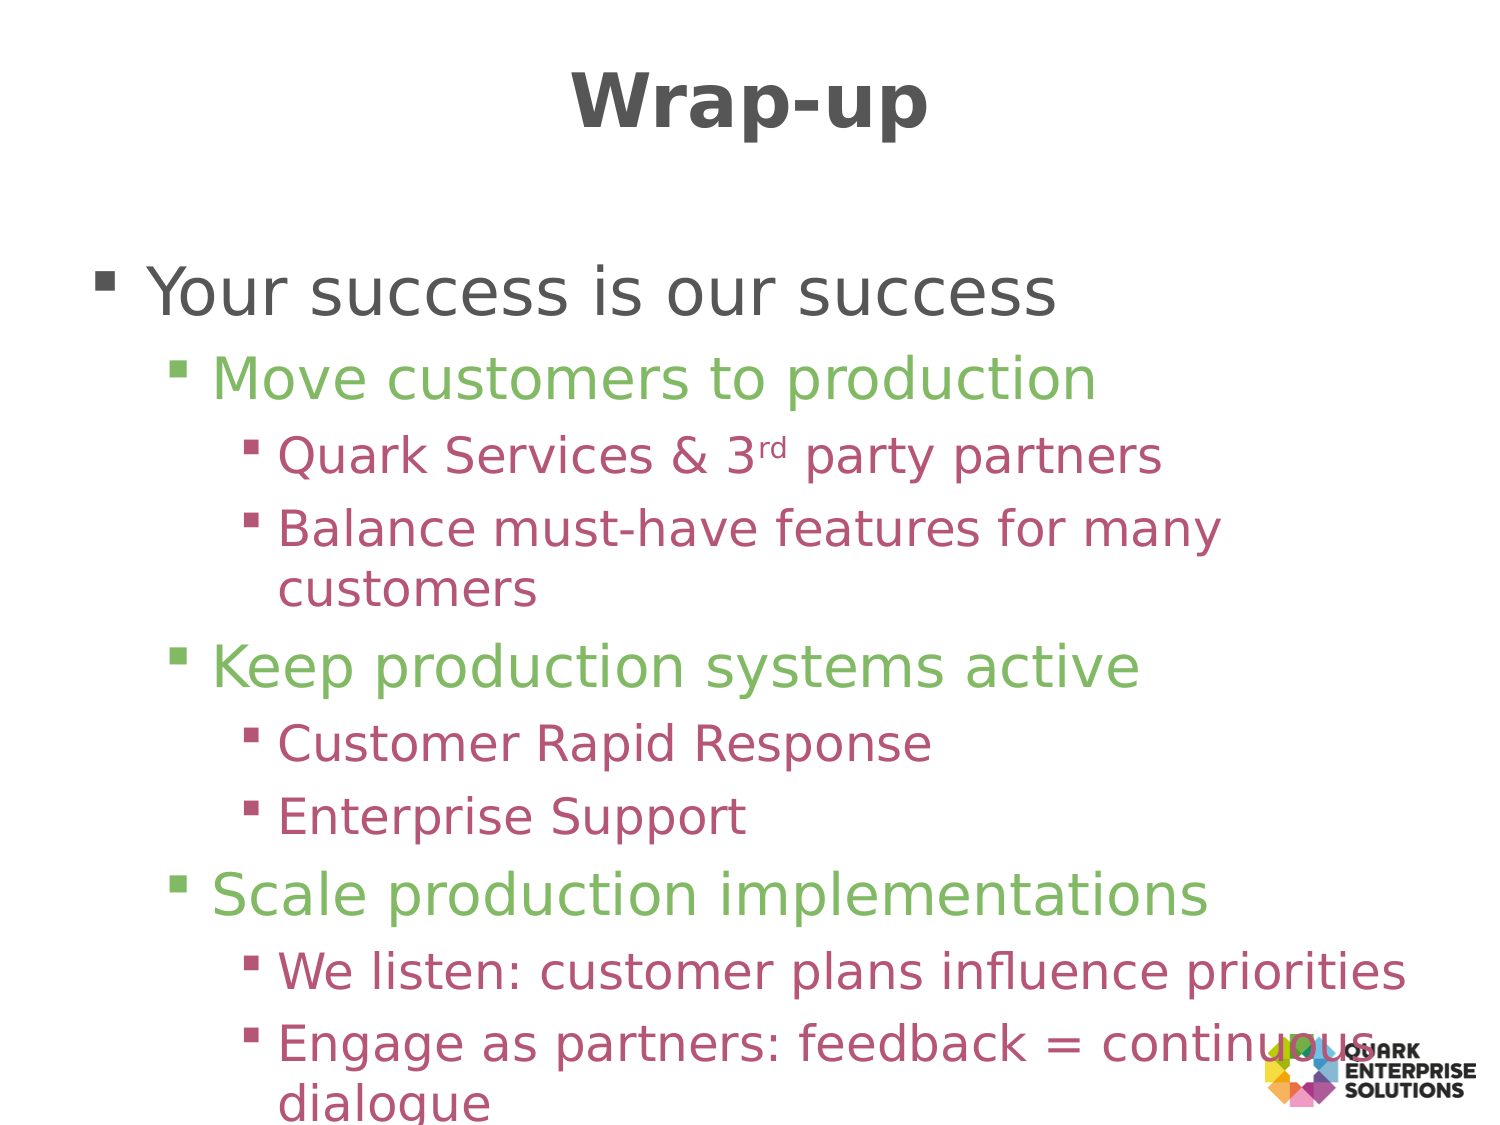

# Wrap-up
Your success is our success
Move customers to production
Quark Services & 3rd party partners
Balance must-have features for many customers
Keep production systems active
Customer Rapid Response
Enterprise Support
Scale production implementations
We listen: customer plans influence priorities
Engage as partners: feedback = continuous dialogue
Questions?